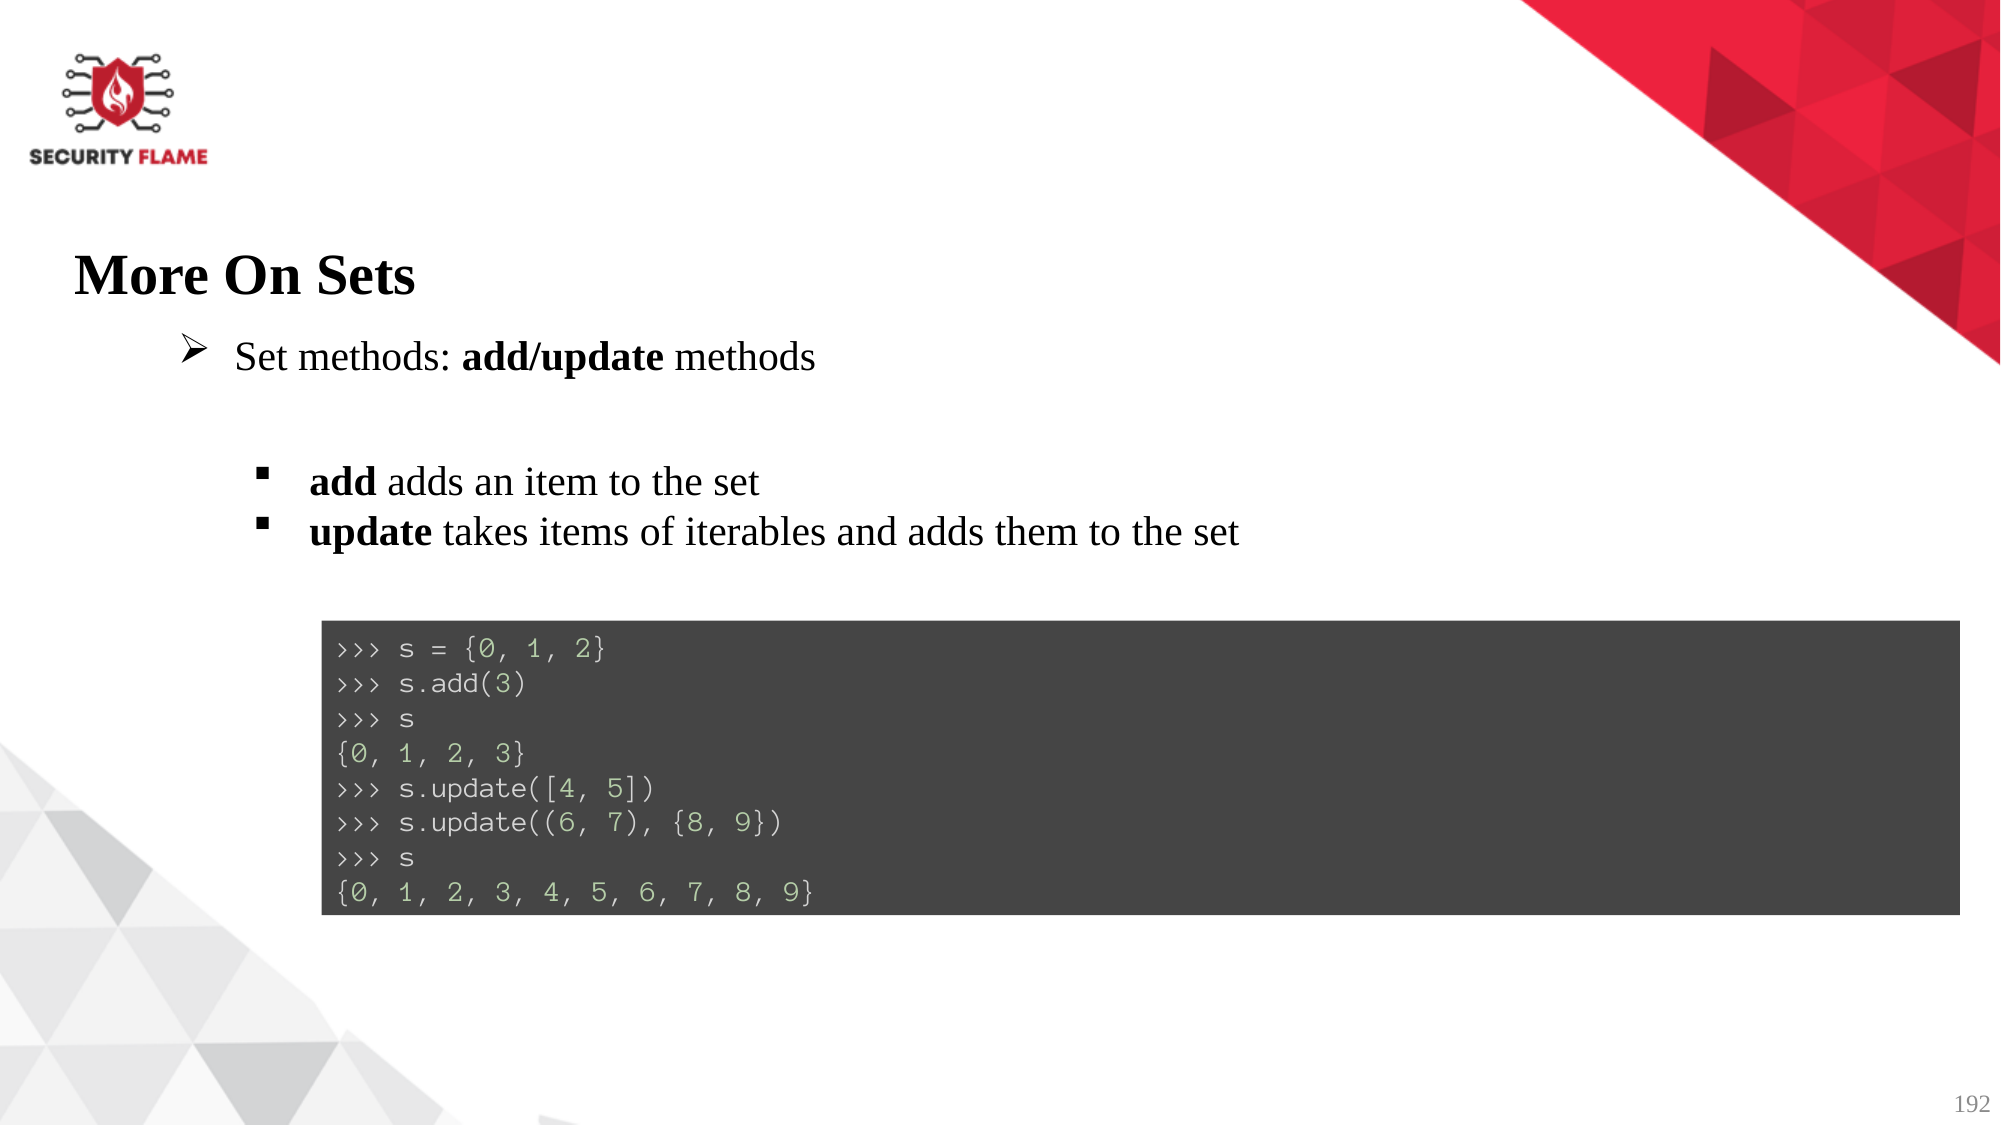

More On Sets
Set methods: add/update methods
add adds an item to the set
update takes items of iterables and adds them to the set
>>> s = {0, 1, 2}
>>> s.add(3)
>>> s
{0, 1, 2, 3}
>>> s.update([4, 5])
>>> s.update((6, 7), {8, 9})
>>> s
{0, 1, 2, 3, 4, 5, 6, 7, 8, 9}
192